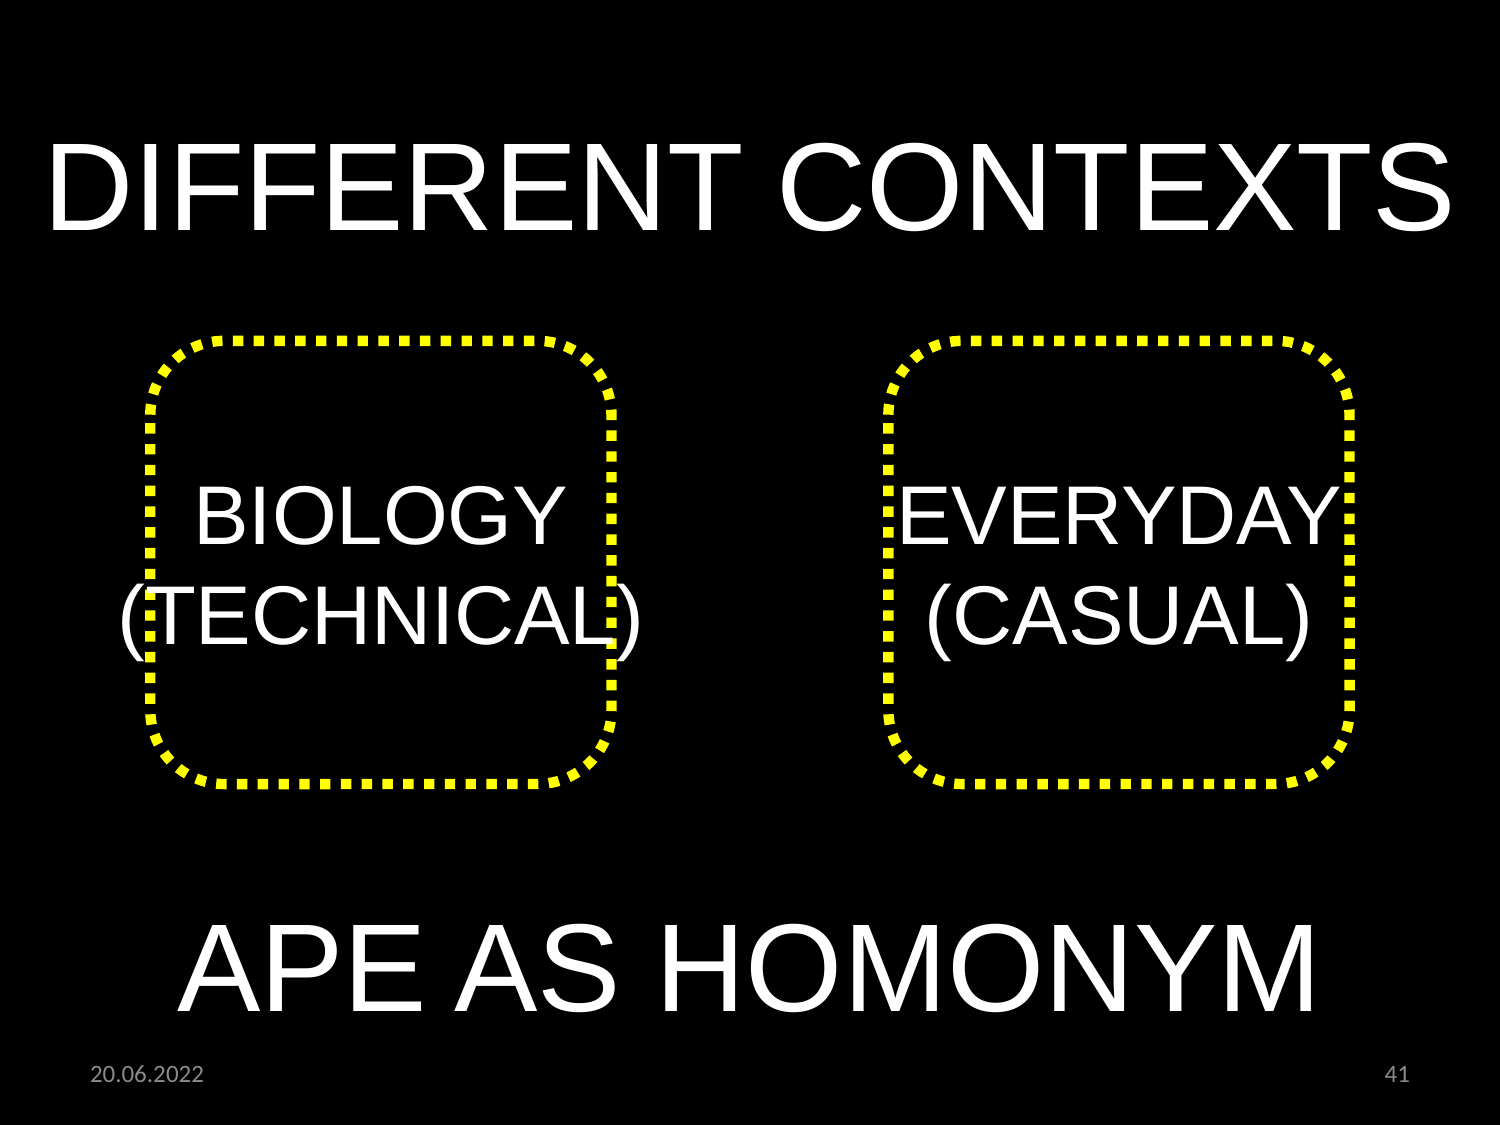

DIFFERENT CONTEXTS

BIOLOGY
(TECHNICAL)
EVERYDAY
(CASUAL)
APE AS HOMONYM
20.06.2022
41